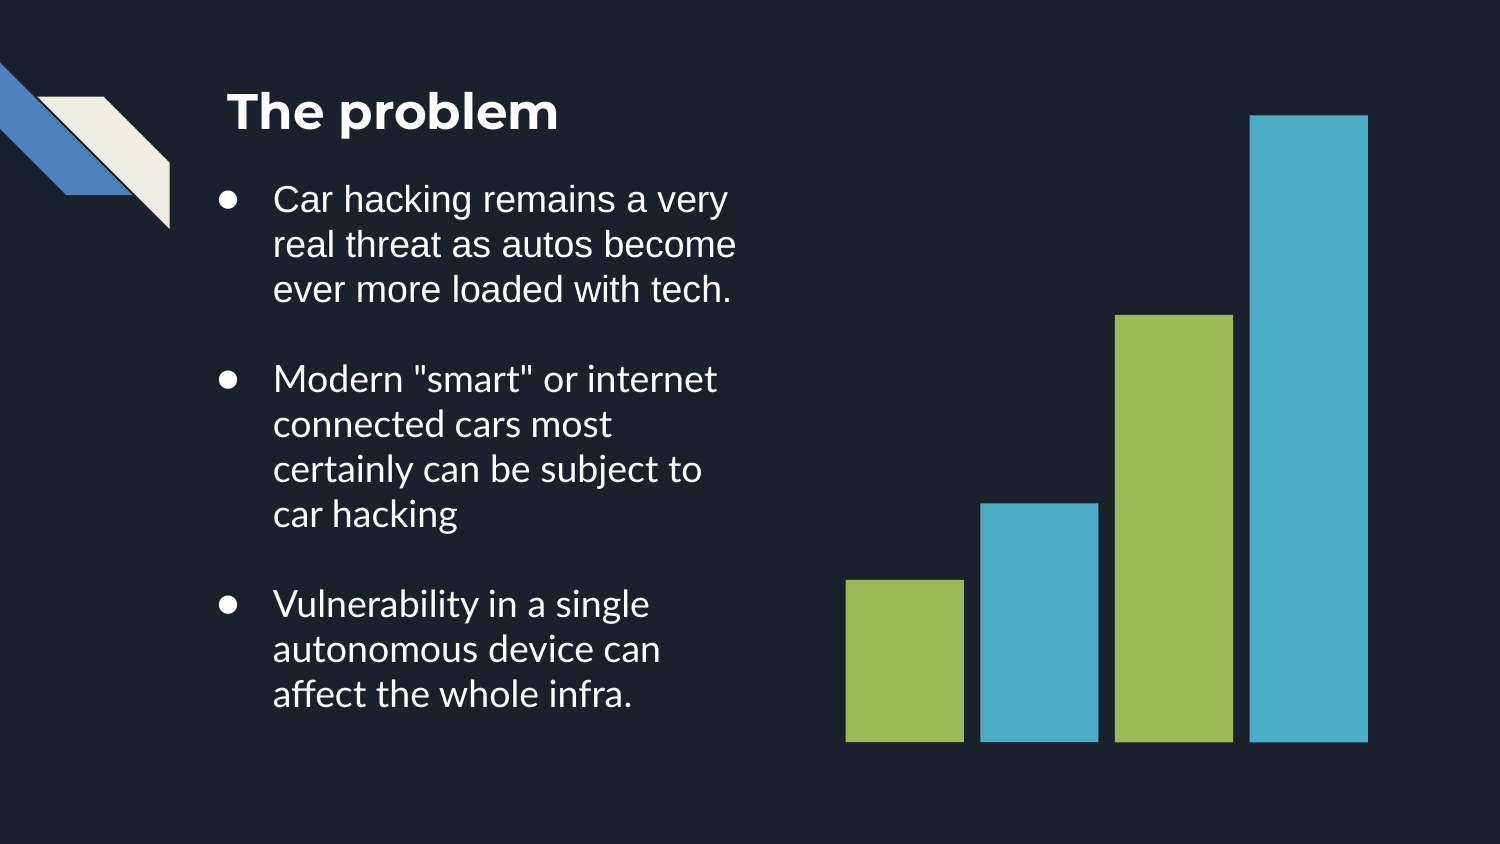

The problem

Car hacking remains a very real threat as autos become ever more loaded with tech.

Modern "smart" or internet connected cars most certainly can be subject to car hacking

Vulnerability in a single autonomous device can affect the whole infra.